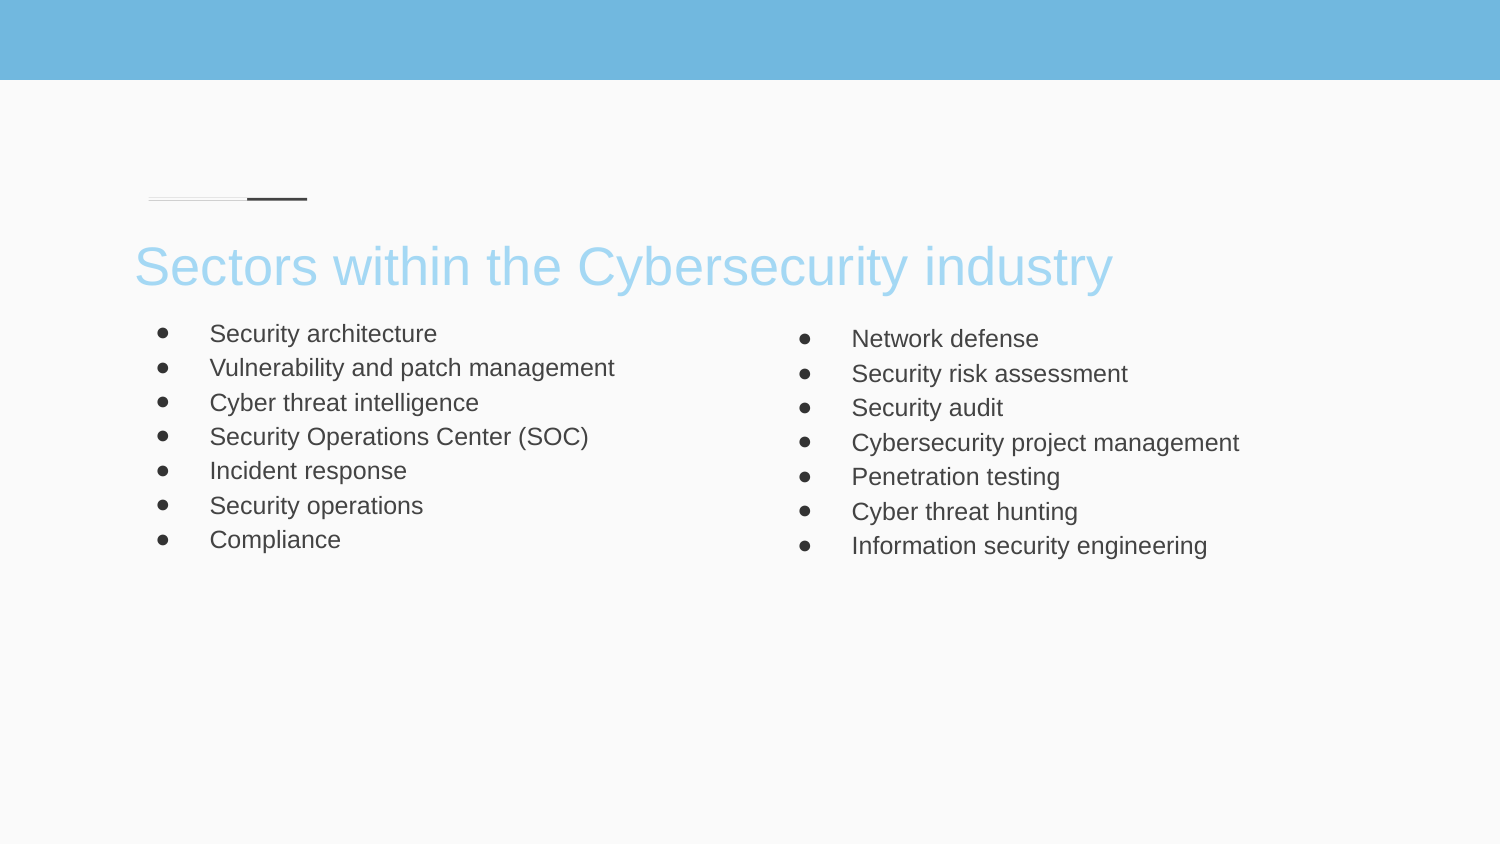

# Sectors within the Cybersecurity industry
Security architecture
Vulnerability and patch management
Cyber threat intelligence
Security Operations Center (SOC)
Incident response
Security operations
Compliance

Network defense
Security risk assessment
Security audit
Cybersecurity project management
Penetration testing
Cyber threat hunting
Information security engineering